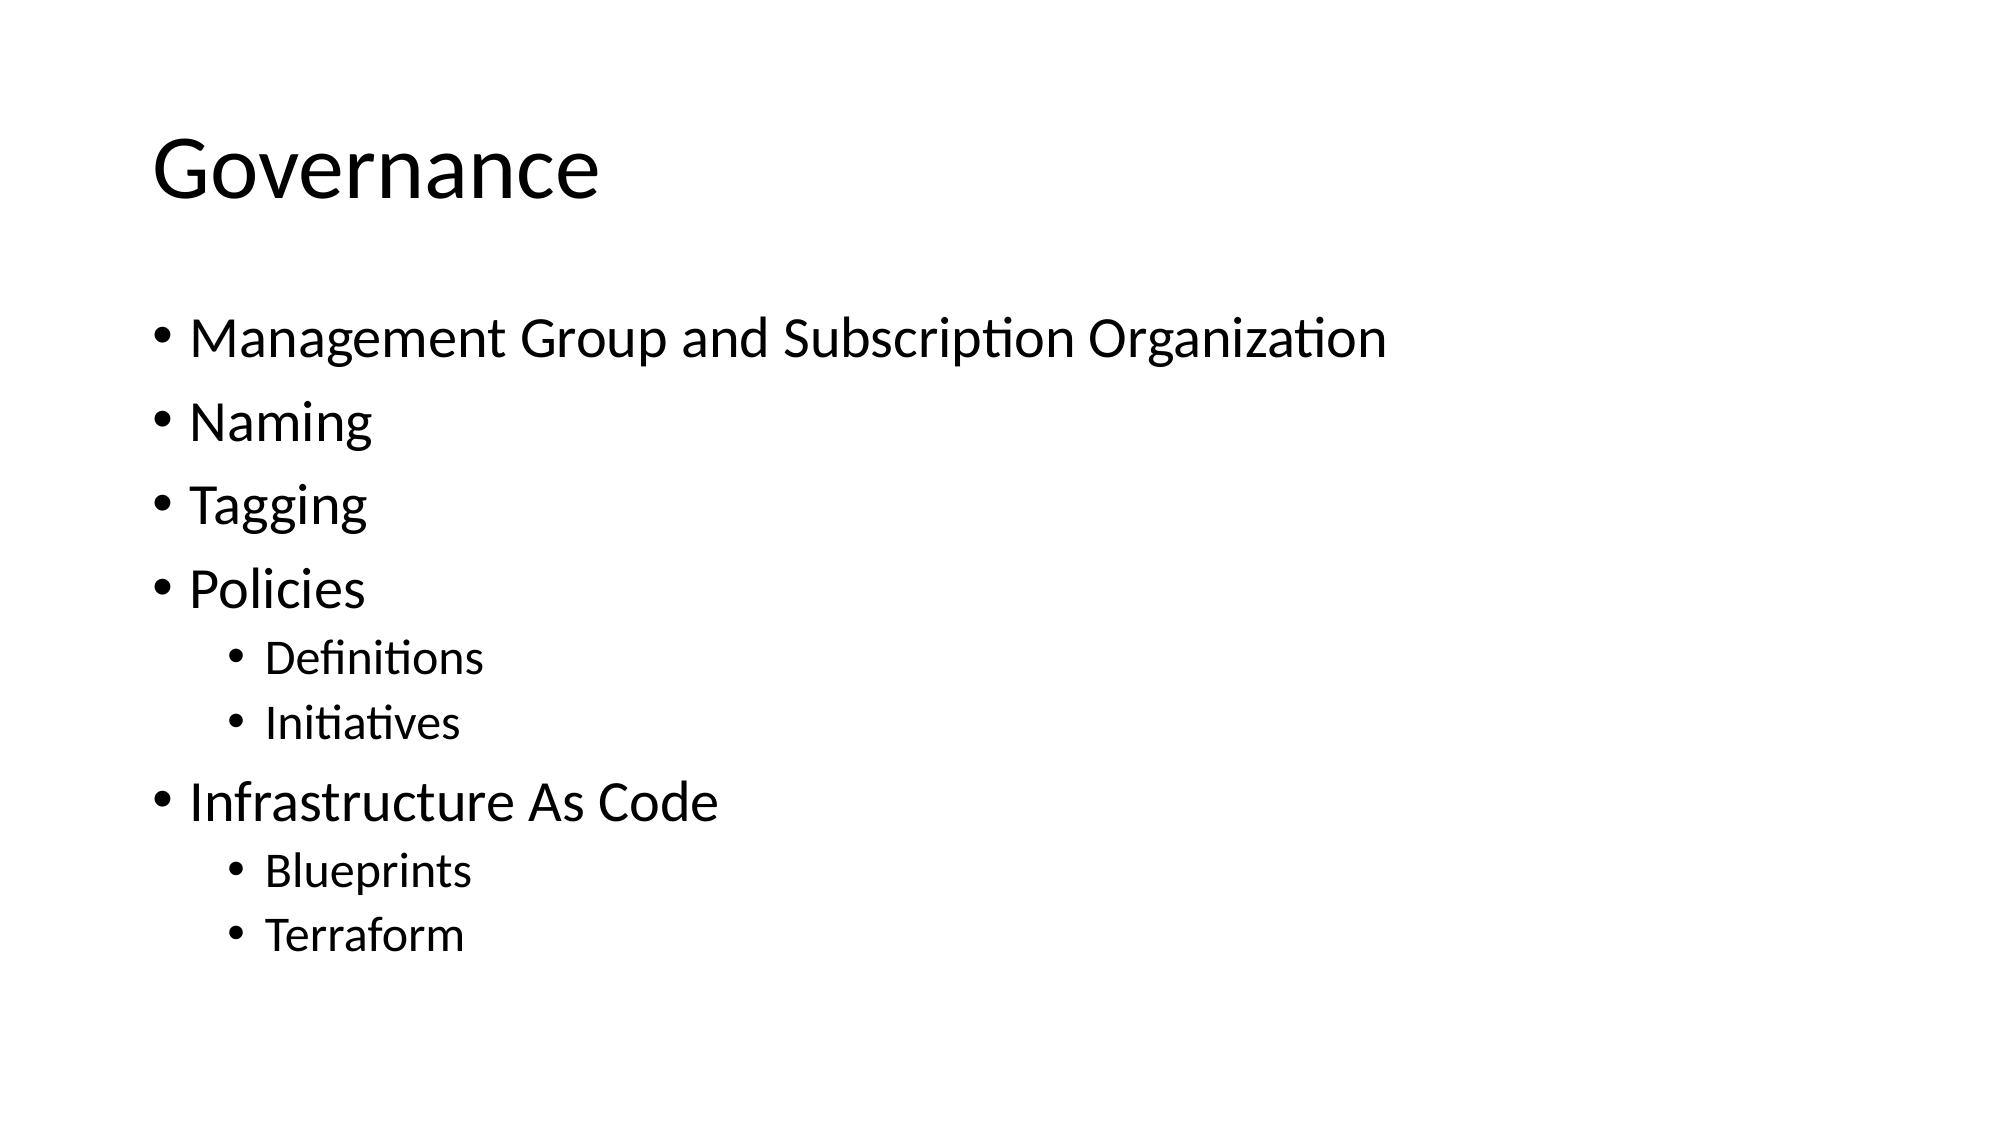

# Governance
Management Group and Subscription Organization
Naming
Tagging
Policies
Definitions
Initiatives
Infrastructure As Code
Blueprints
Terraform